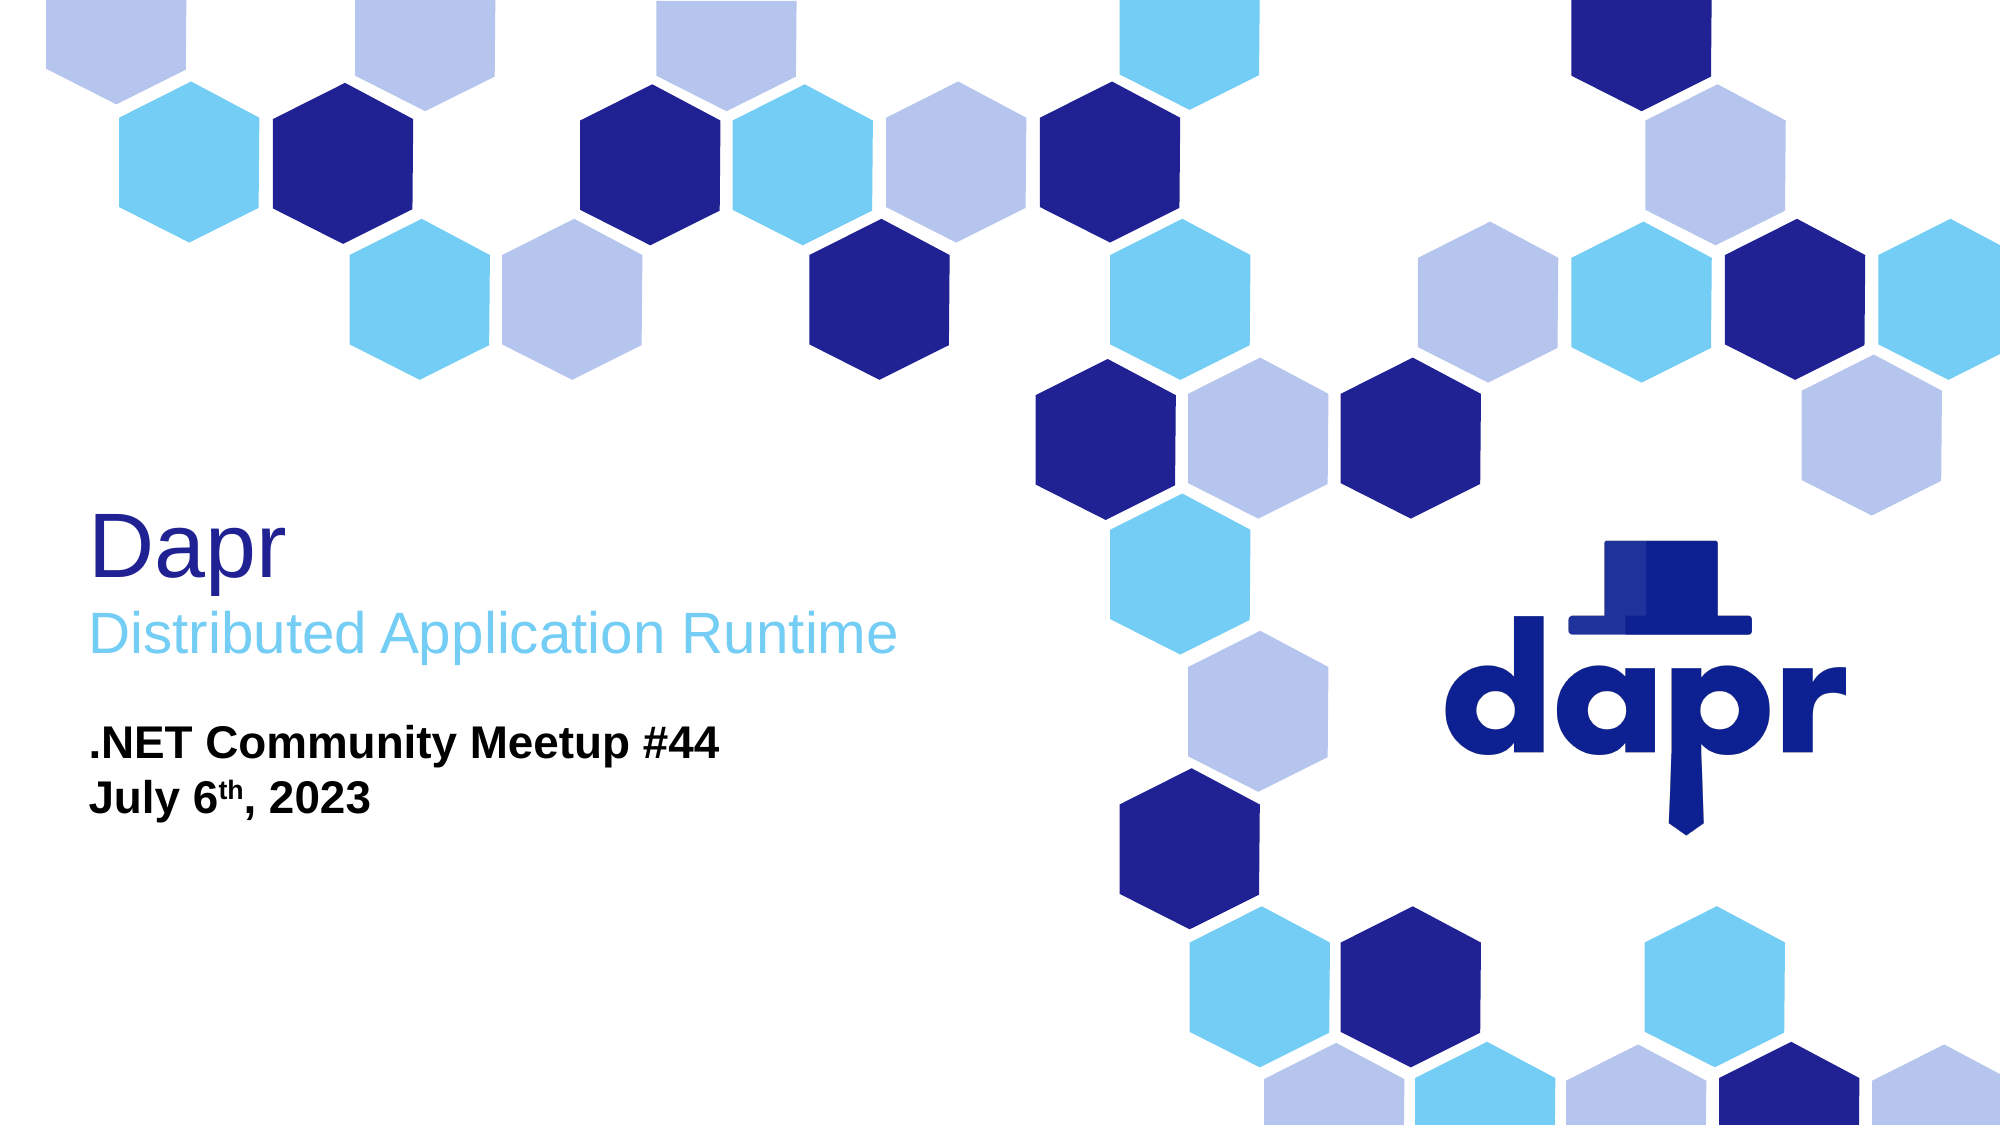

# Dapr Distributed Application Runtime
.NET Community Meetup #44
July 6th, 2023